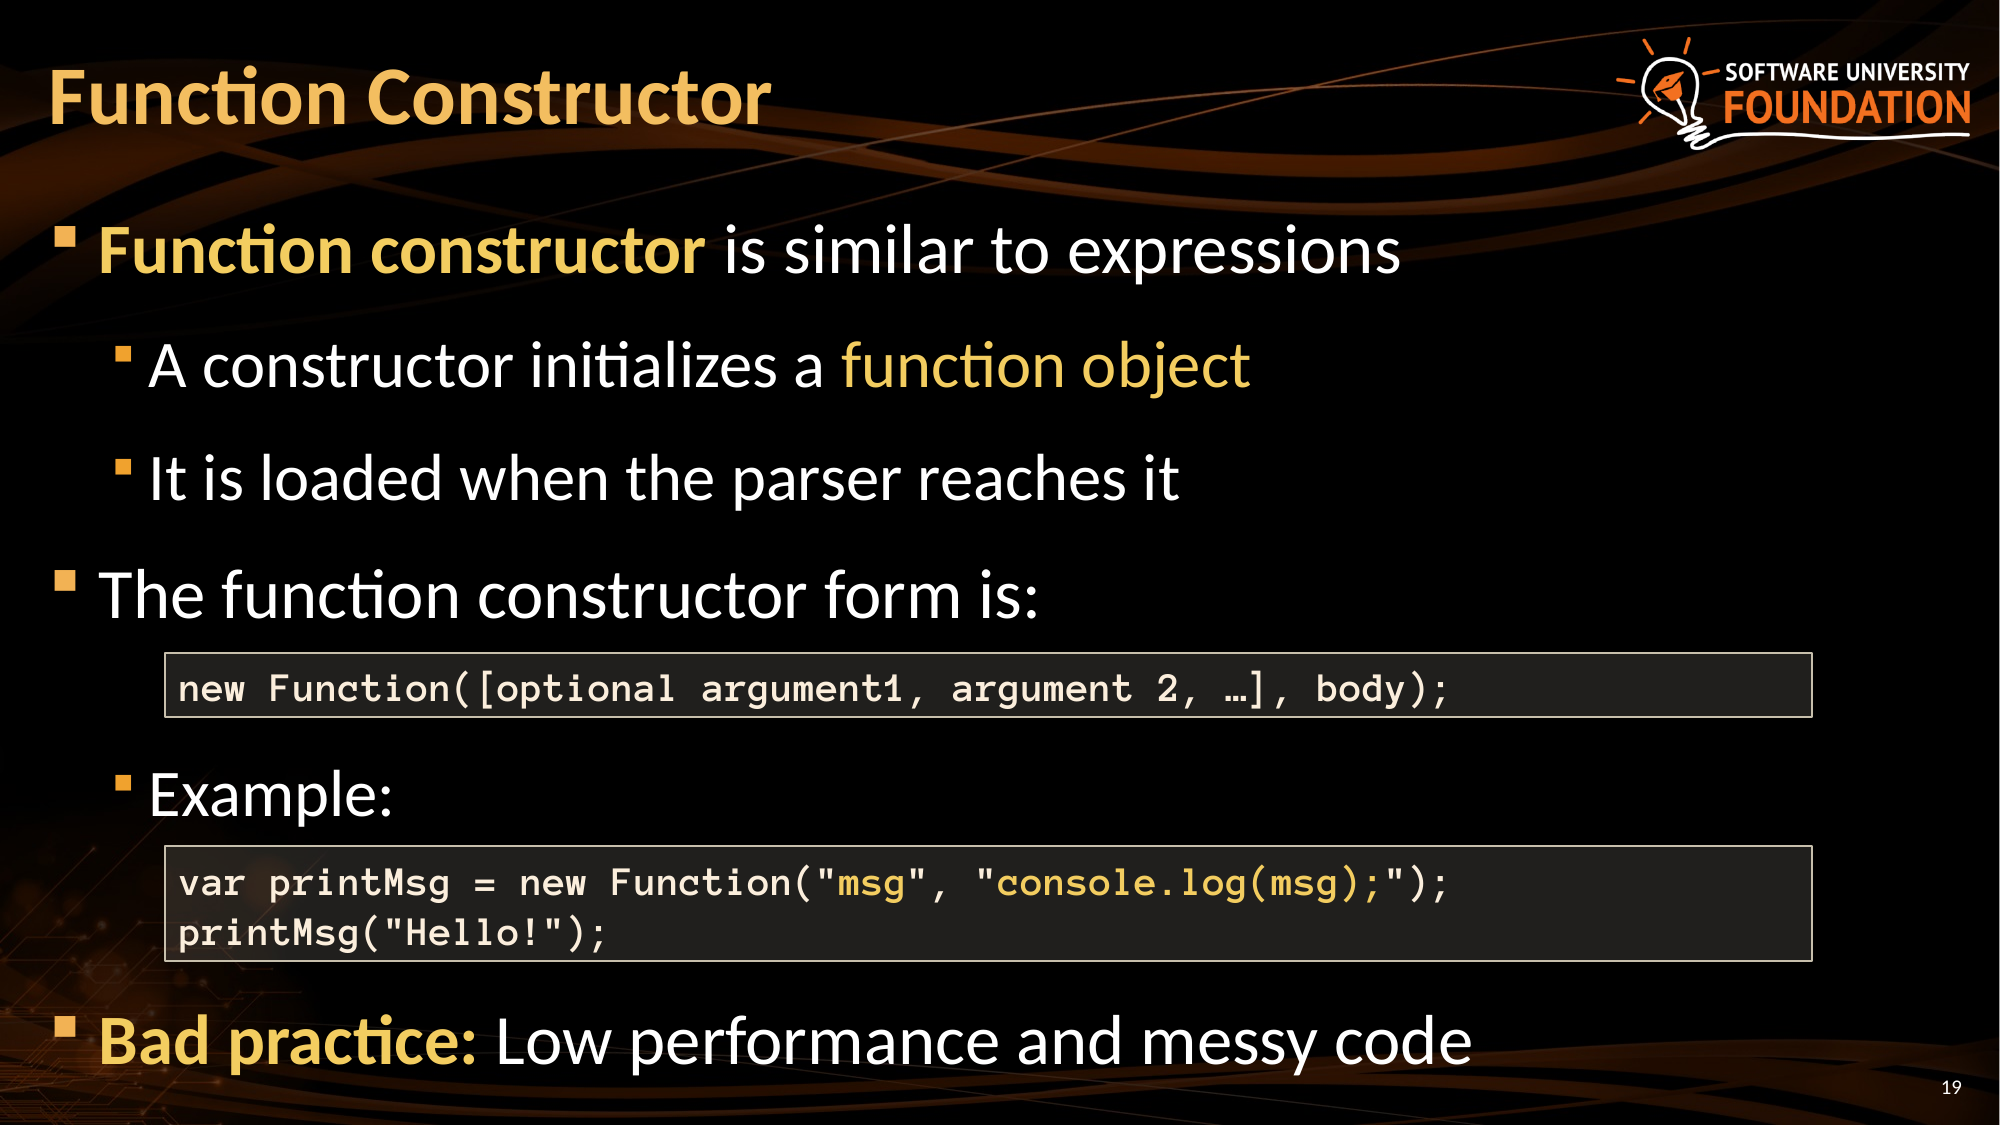

# Function Constructor
Function constructor is similar to expressions
A constructor initializes a function object
It is loaded when the parser reaches it
The function constructor form is:

Example:

Bad practice: Low performance and messy code
new Function([optional argument1, argument 2, …], body);
var printMsg = new Function("msg", "console.log(msg);");
printMsg("Hello!");
19